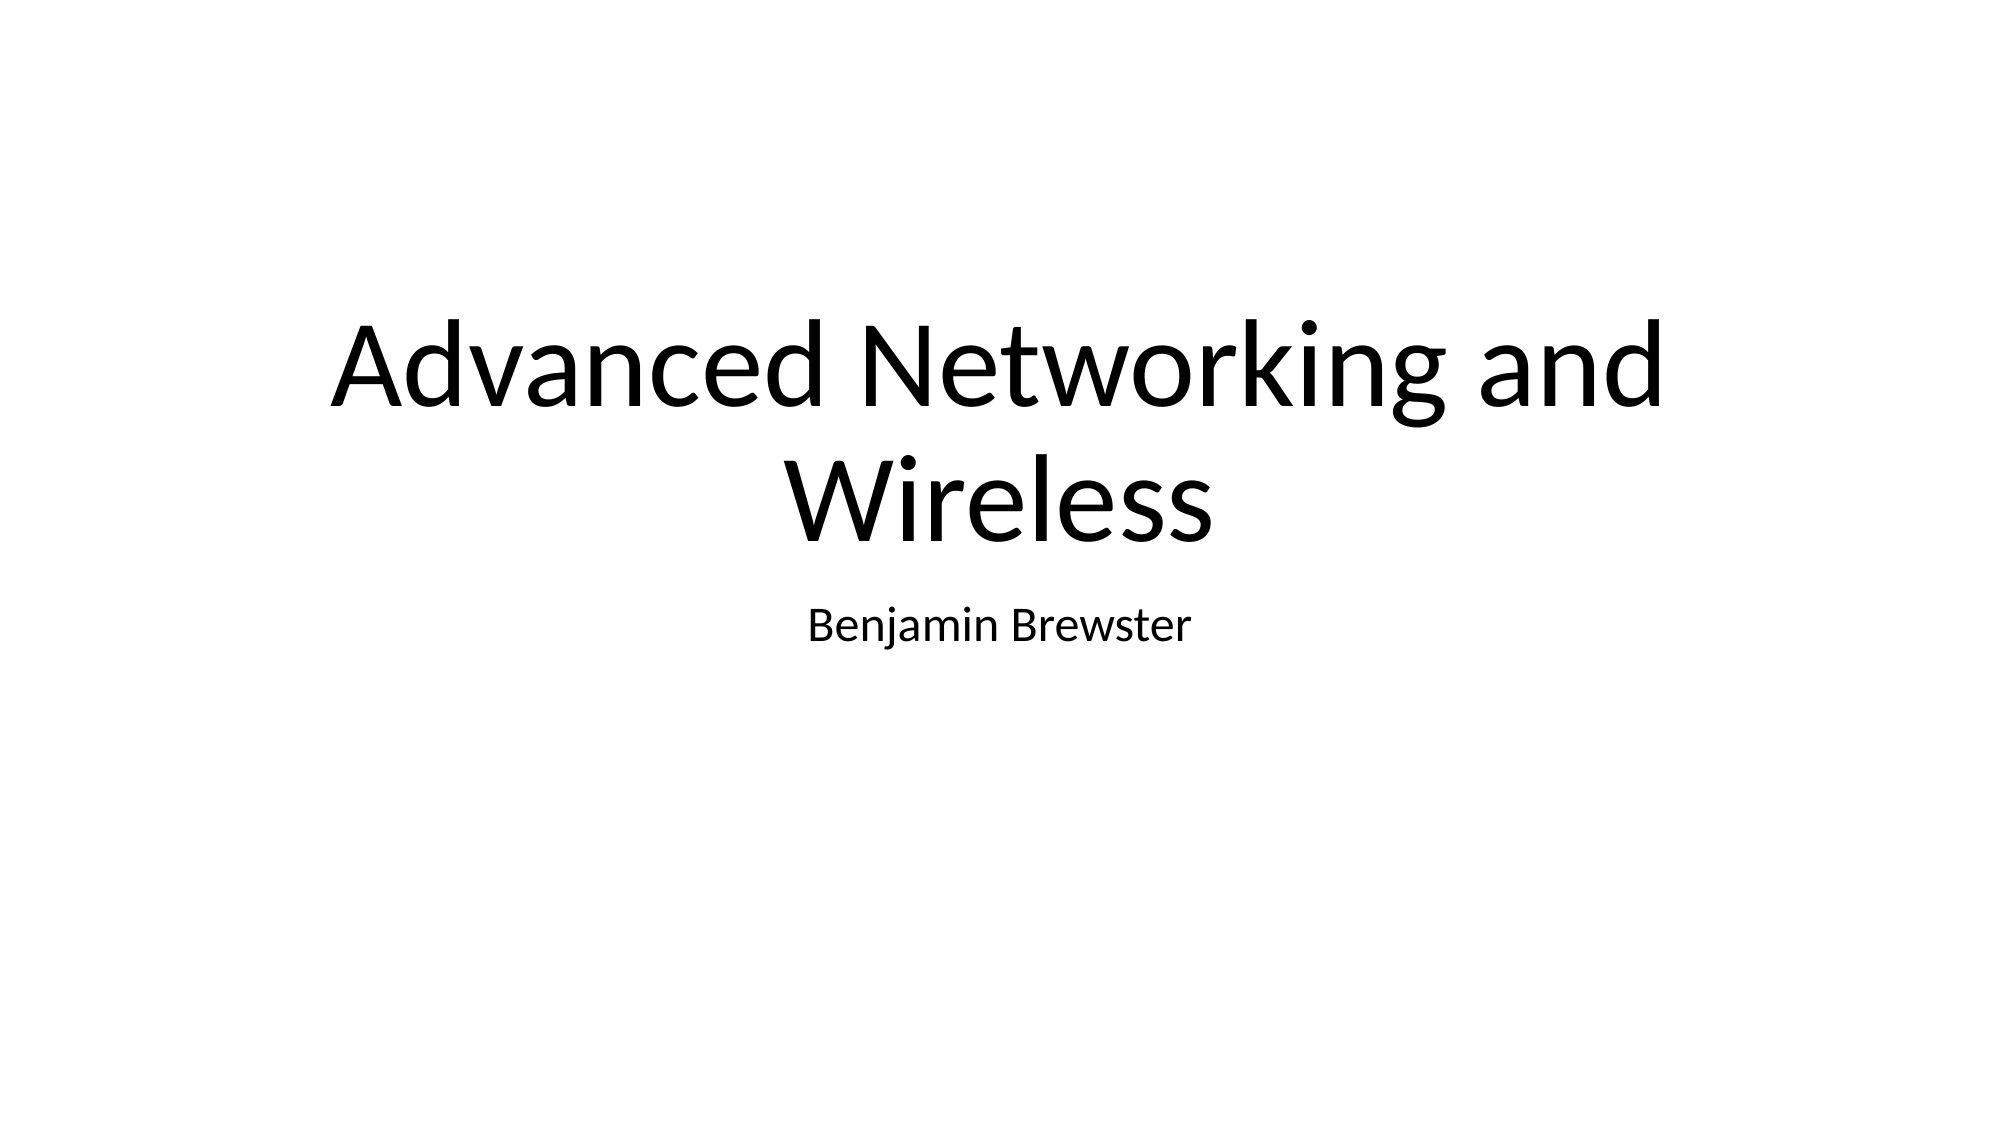

# Advanced Networking and Wireless
Benjamin Brewster